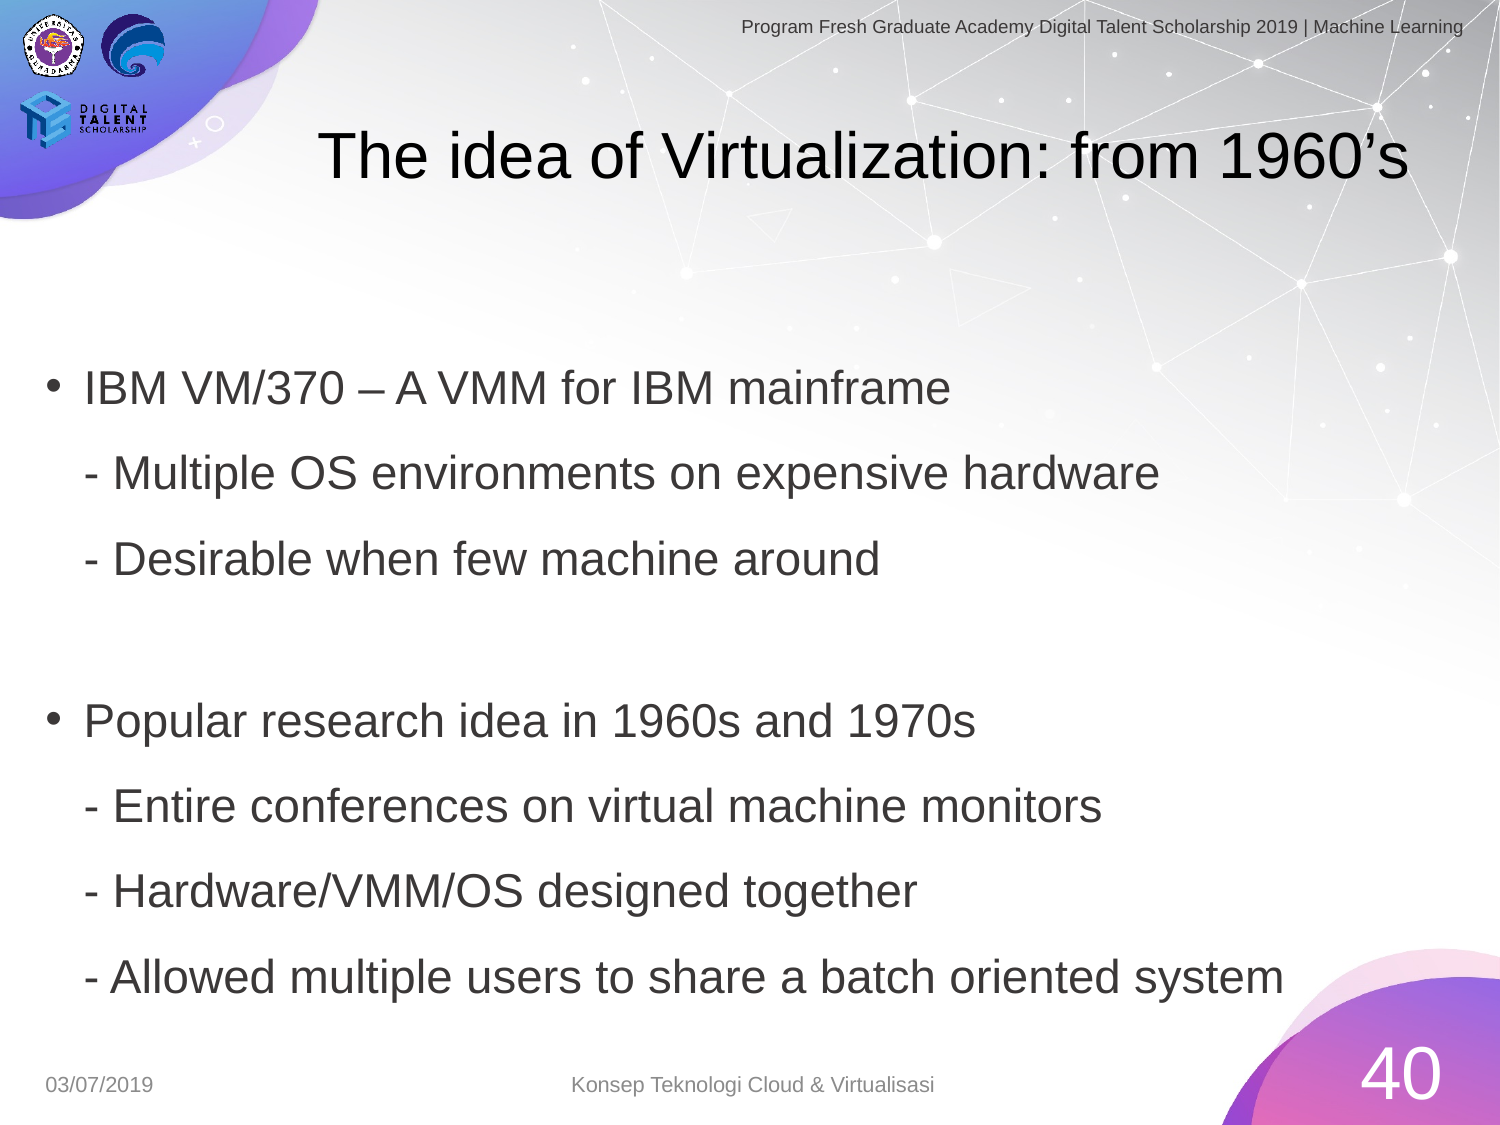

# The idea of Virtualization: from 1960’s
IBM VM/370 – A VMM for IBM mainframe
- Multiple OS environments on expensive hardware
- Desirable when few machine around
Popular research idea in 1960s and 1970s
- Entire conferences on virtual machine monitors
- Hardware/VMM/OS designed together
- Allowed multiple users to share a batch oriented system
40
Konsep Teknologi Cloud & Virtualisasi
03/07/2019